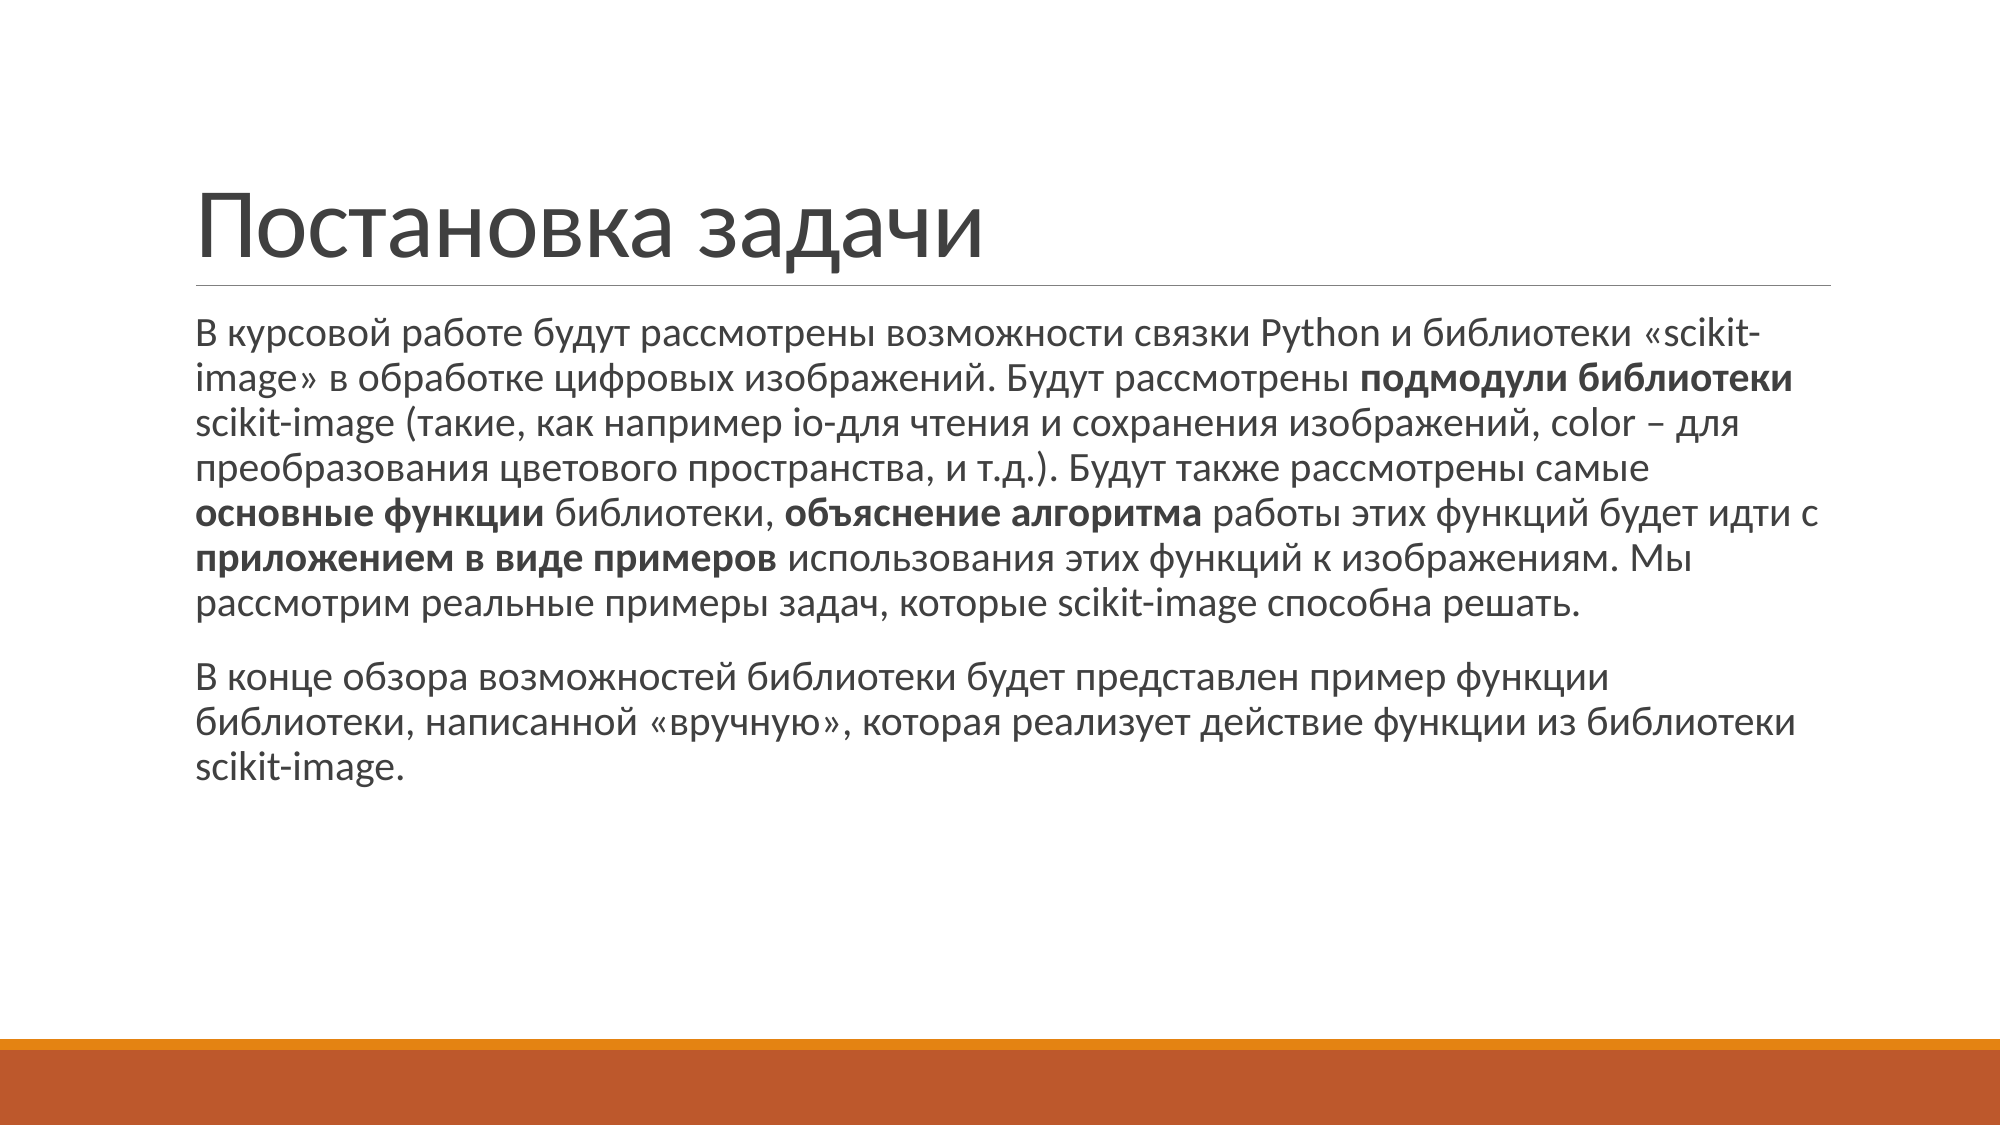

# Постановка задачи
В курсовой работе будут рассмотрены возможности связки Python и библиотеки «scikit-image» в обработке цифровых изображений. Будут рассмотрены подмодули библиотеки scikit-image (такие, как например io-для чтения и сохранения изображений, color – для преобразования цветового пространства, и т.д.). Будут также рассмотрены самые основные функции библиотеки, объяснение алгоритма работы этих функций будет идти с приложением в виде примеров использования этих функций к изображениям. Мы рассмотрим реальные примеры задач, которые scikit-image способна решать.
В конце обзора возможностей библиотеки будет представлен пример функции библиотеки, написанной «вручную», которая реализует действие функции из библиотеки scikit-image.